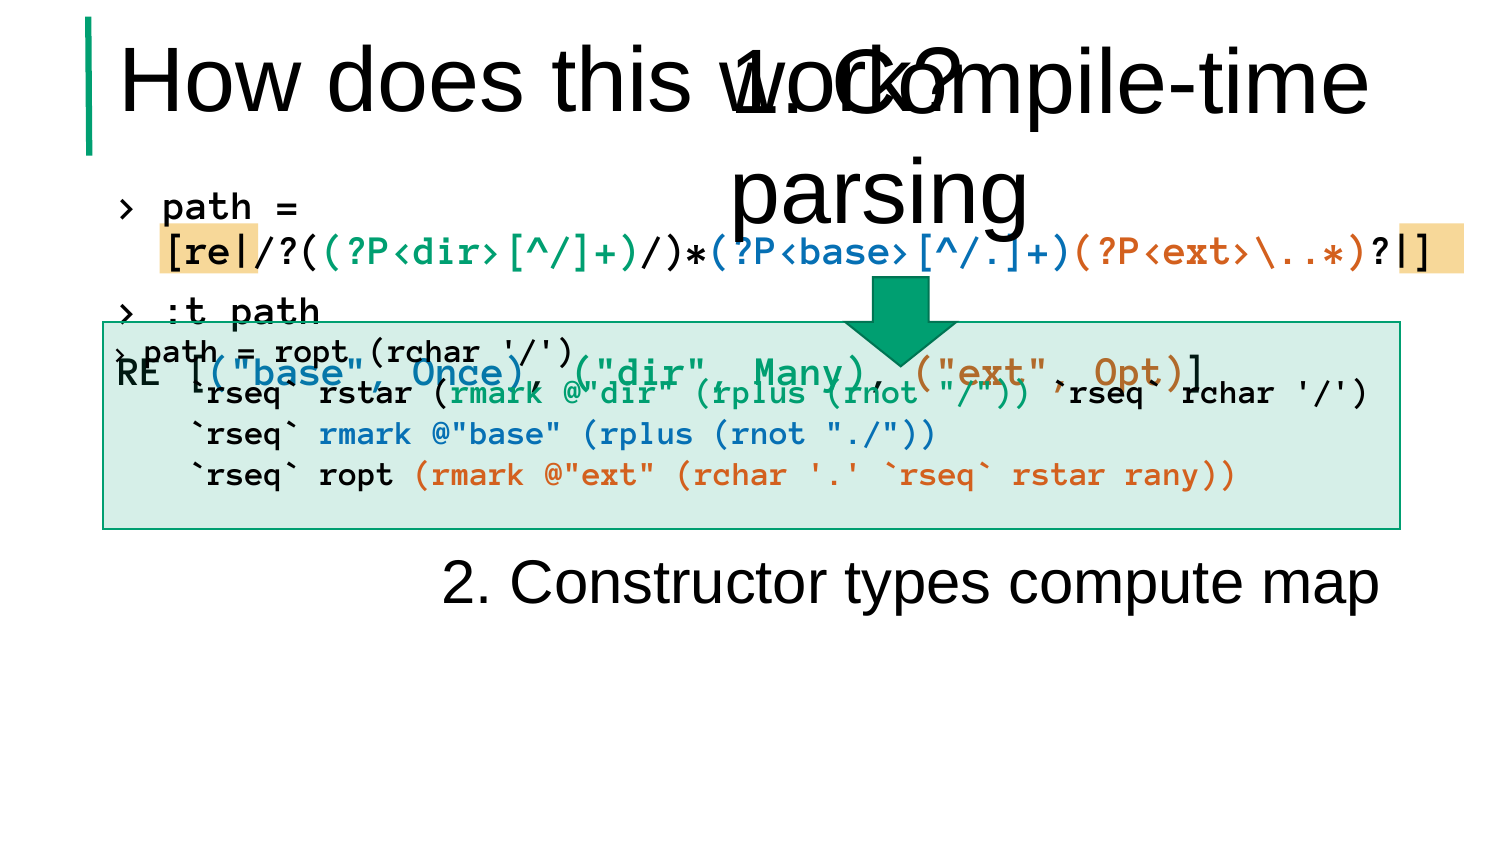

# How does this work?
1. Compile-time parsing
> path =
  [re|/?((?P<dir>[^/]+)/)*(?P<base>[^/.]+)(?P<ext>\..*)?|]
> :t path
RE [("base", Once), ("dir", Many), ("ext", Opt)]

> path = ropt (rchar '/')
    `rseq` rstar (rmark @"dir" (rplus (rnot "/")) `rseq` rchar '/')
    `rseq` rmark @"base" (rplus (rnot "./"))
    `rseq` ropt (rmark @"ext" (rchar '.' `rseq` rstar rany))

2. Constructor types compute map